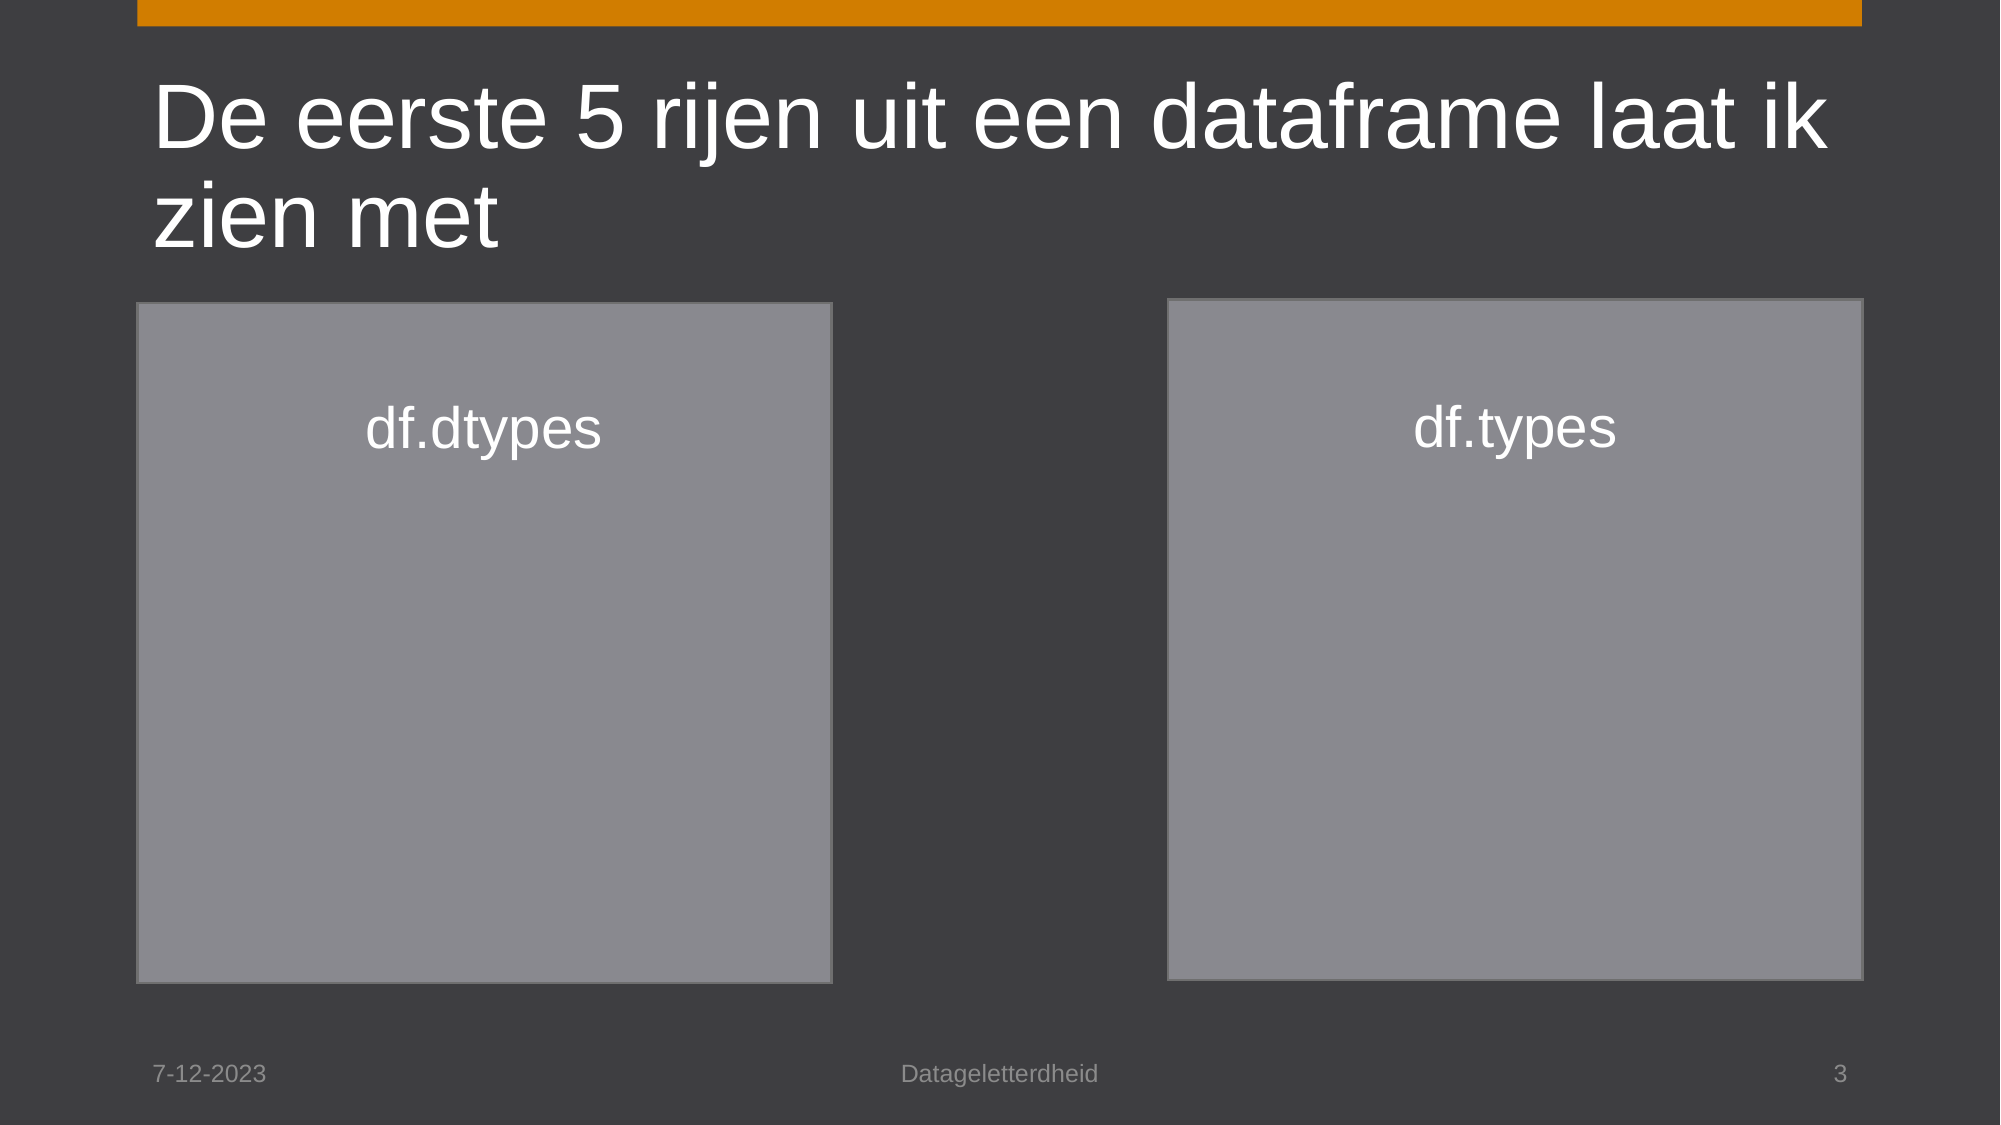

# De eerste 5 rijen uit een dataframe laat ik zien met

df.dtypes

df.types

7-12-2023
Datageletterdheid
3